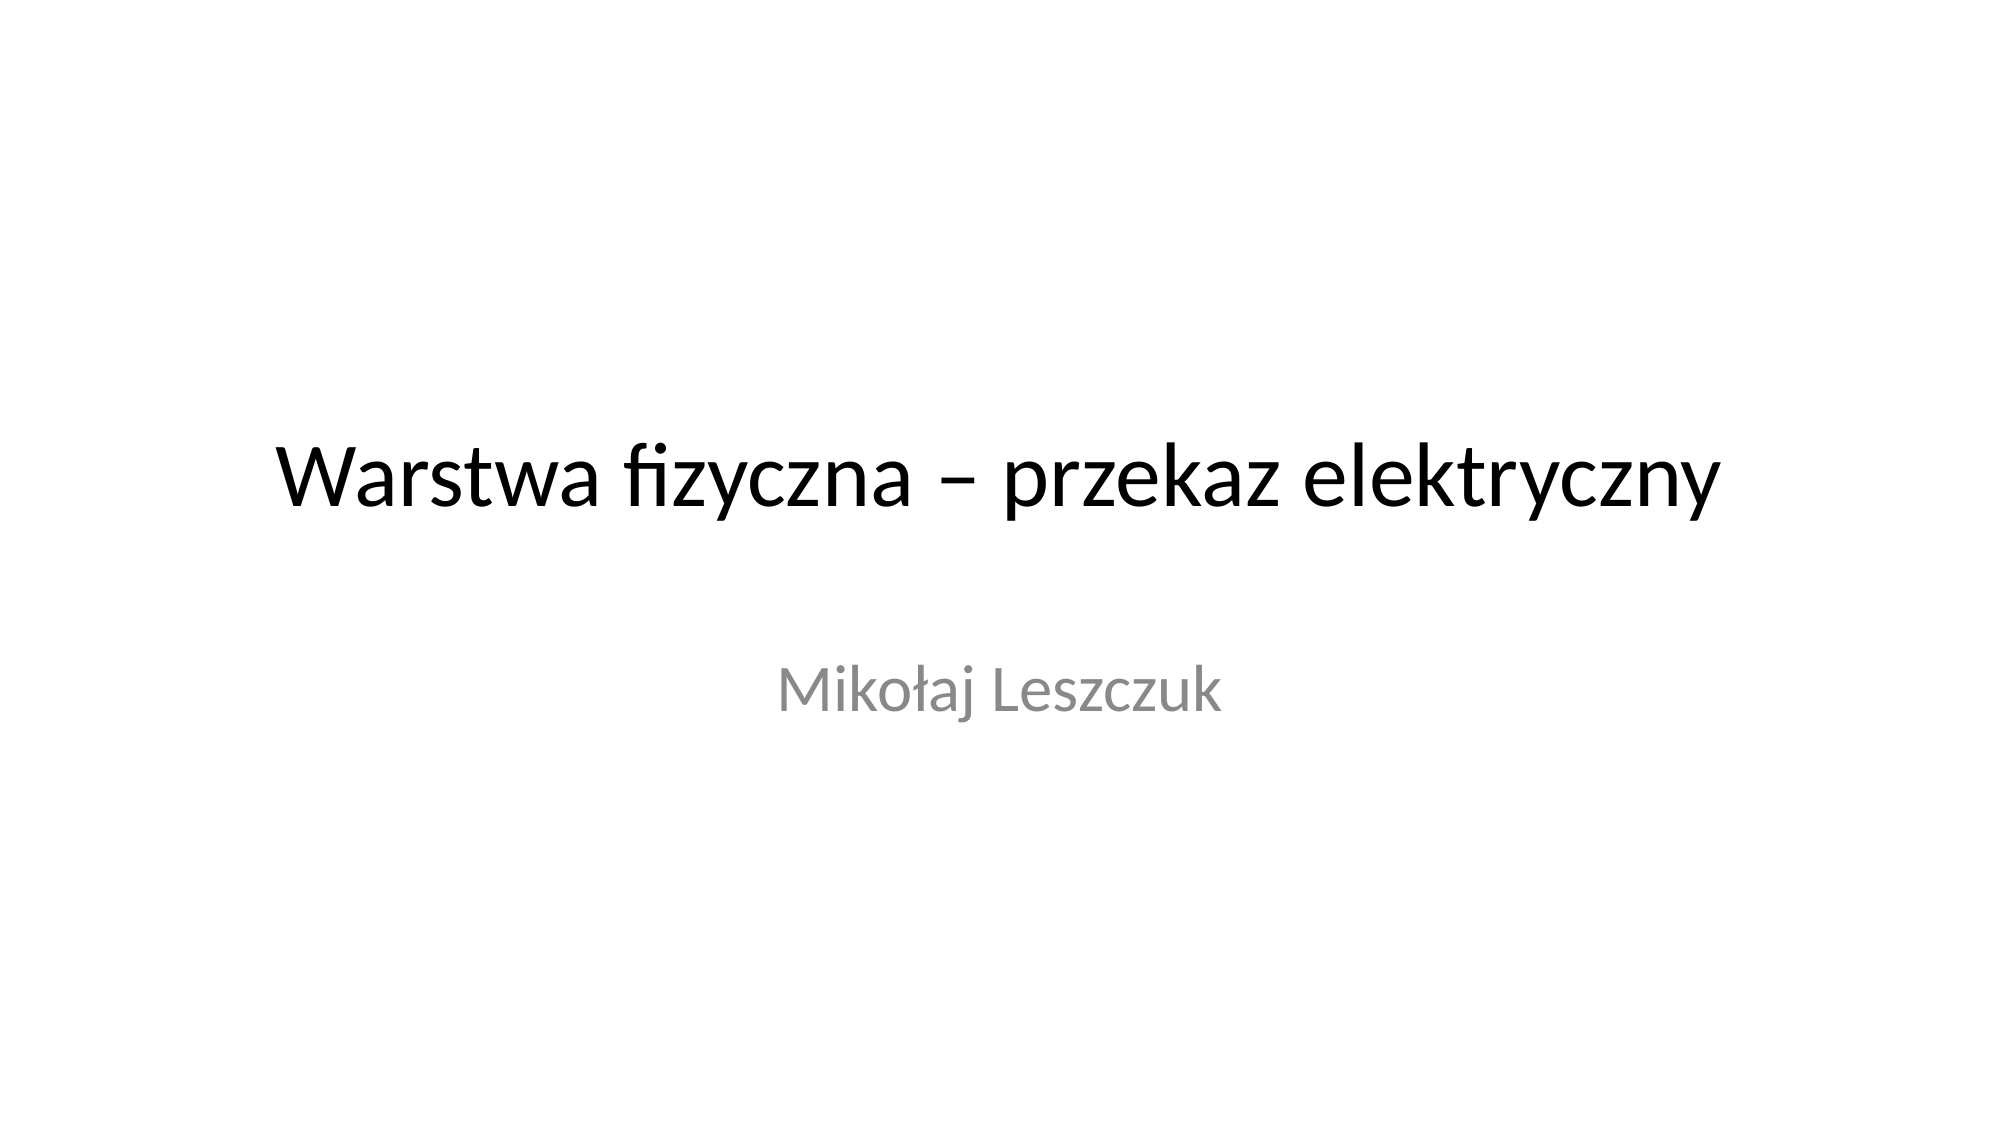

# Warstwa fizyczna – przekaz elektryczny
Mikołaj Leszczuk